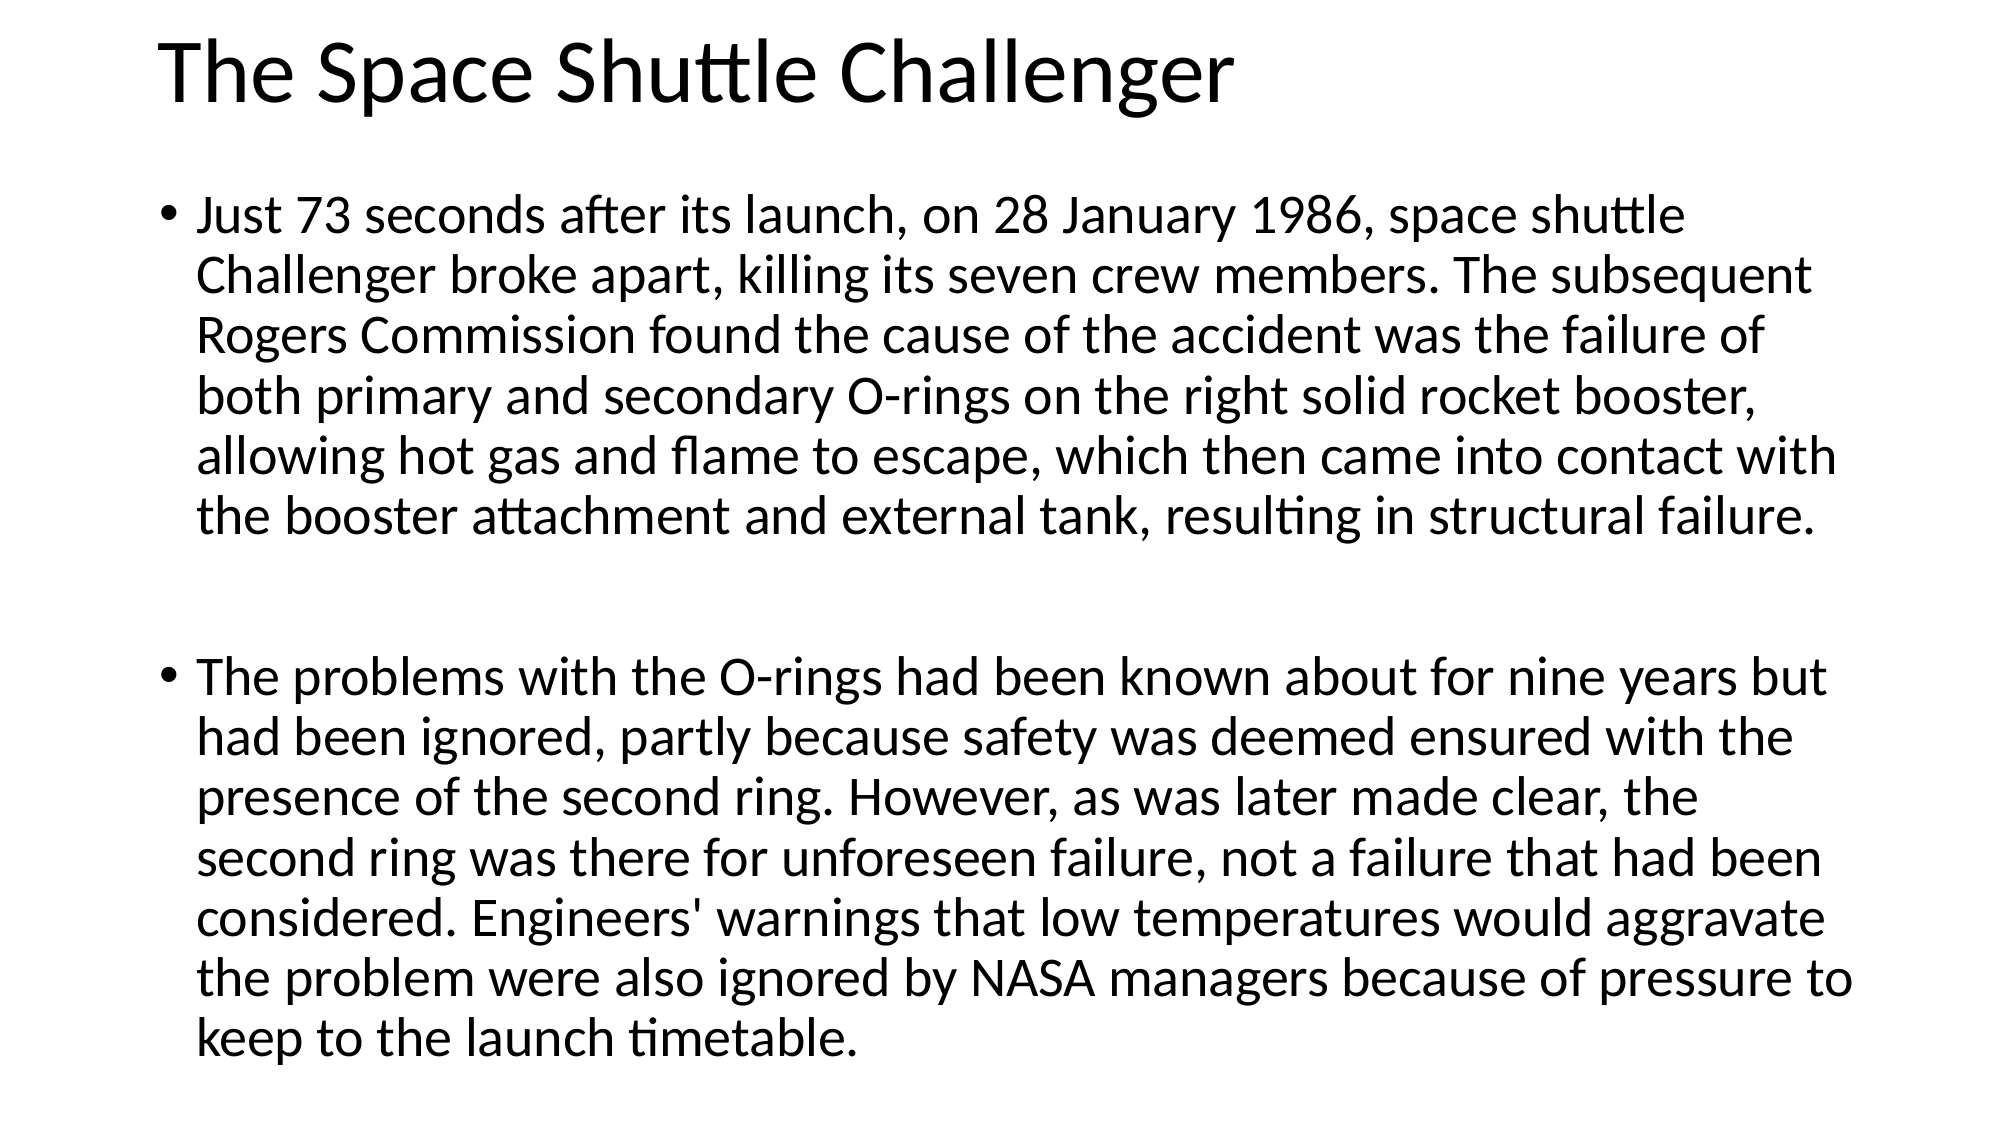

# The Space Shuttle Challenger
Just 73 seconds after its launch, on 28 January 1986, space shuttle Challenger broke apart, killing its seven crew members. The subsequent Rogers Commission found the cause of the accident was the failure of both primary and secondary O-rings on the right solid rocket booster, allowing hot gas and flame to escape, which then came into contact with the booster attachment and external tank, resulting in structural failure.

The problems with the O-rings had been known about for nine years but had been ignored, partly because safety was deemed ensured with the presence of the second ring. However, as was later made clear, the second ring was there for unforeseen failure, not a failure that had been considered. Engineers' warnings that low temperatures would aggravate the problem were also ignored by NASA managers because of pressure to keep to the launch timetable.